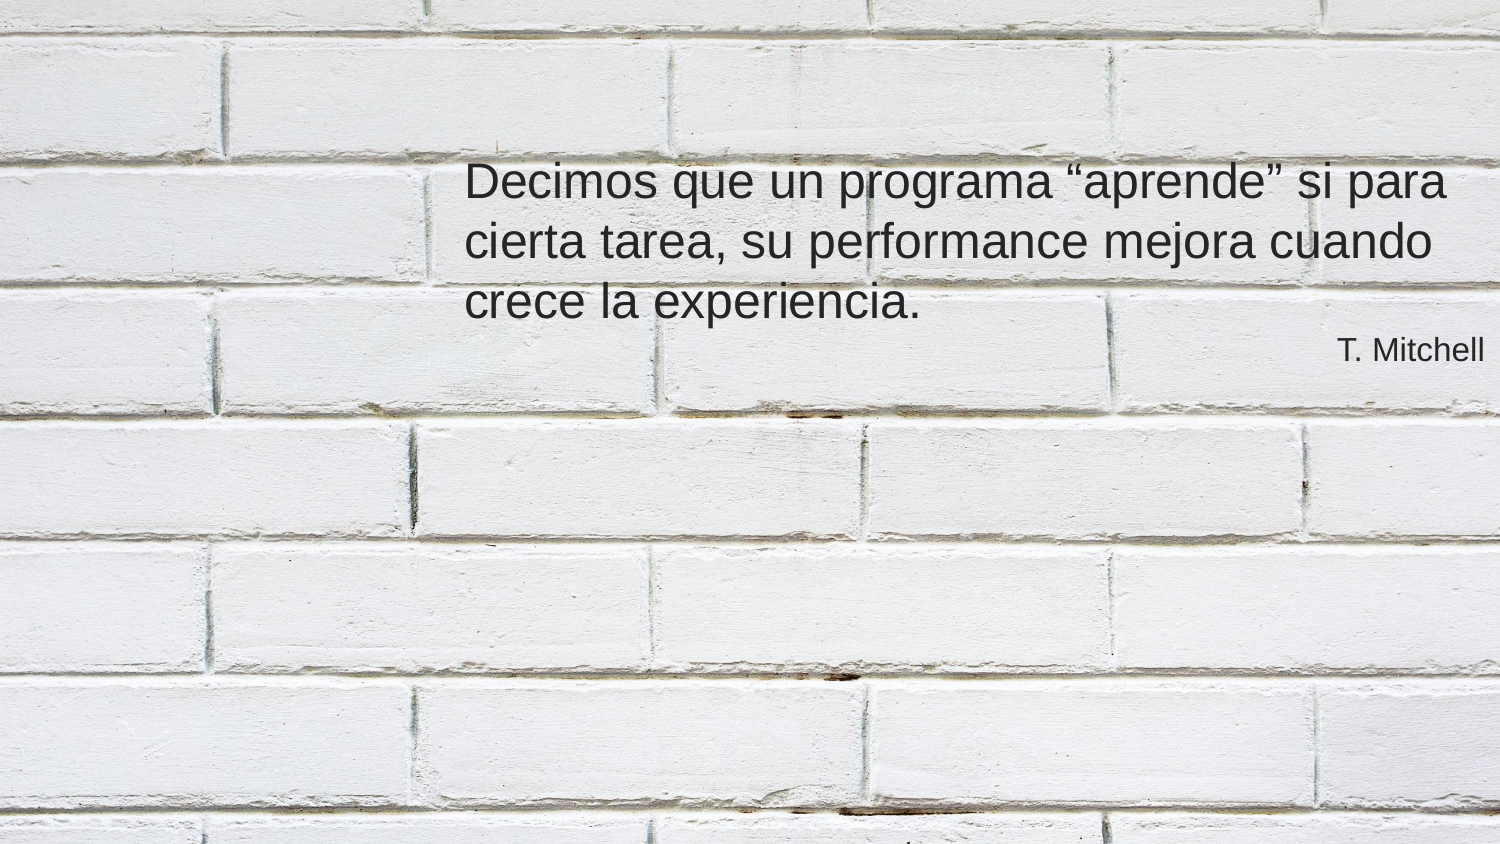

Decimos que un programa “aprende” si para cierta tarea, su performance mejora cuando crece la experiencia.
T. Mitchell